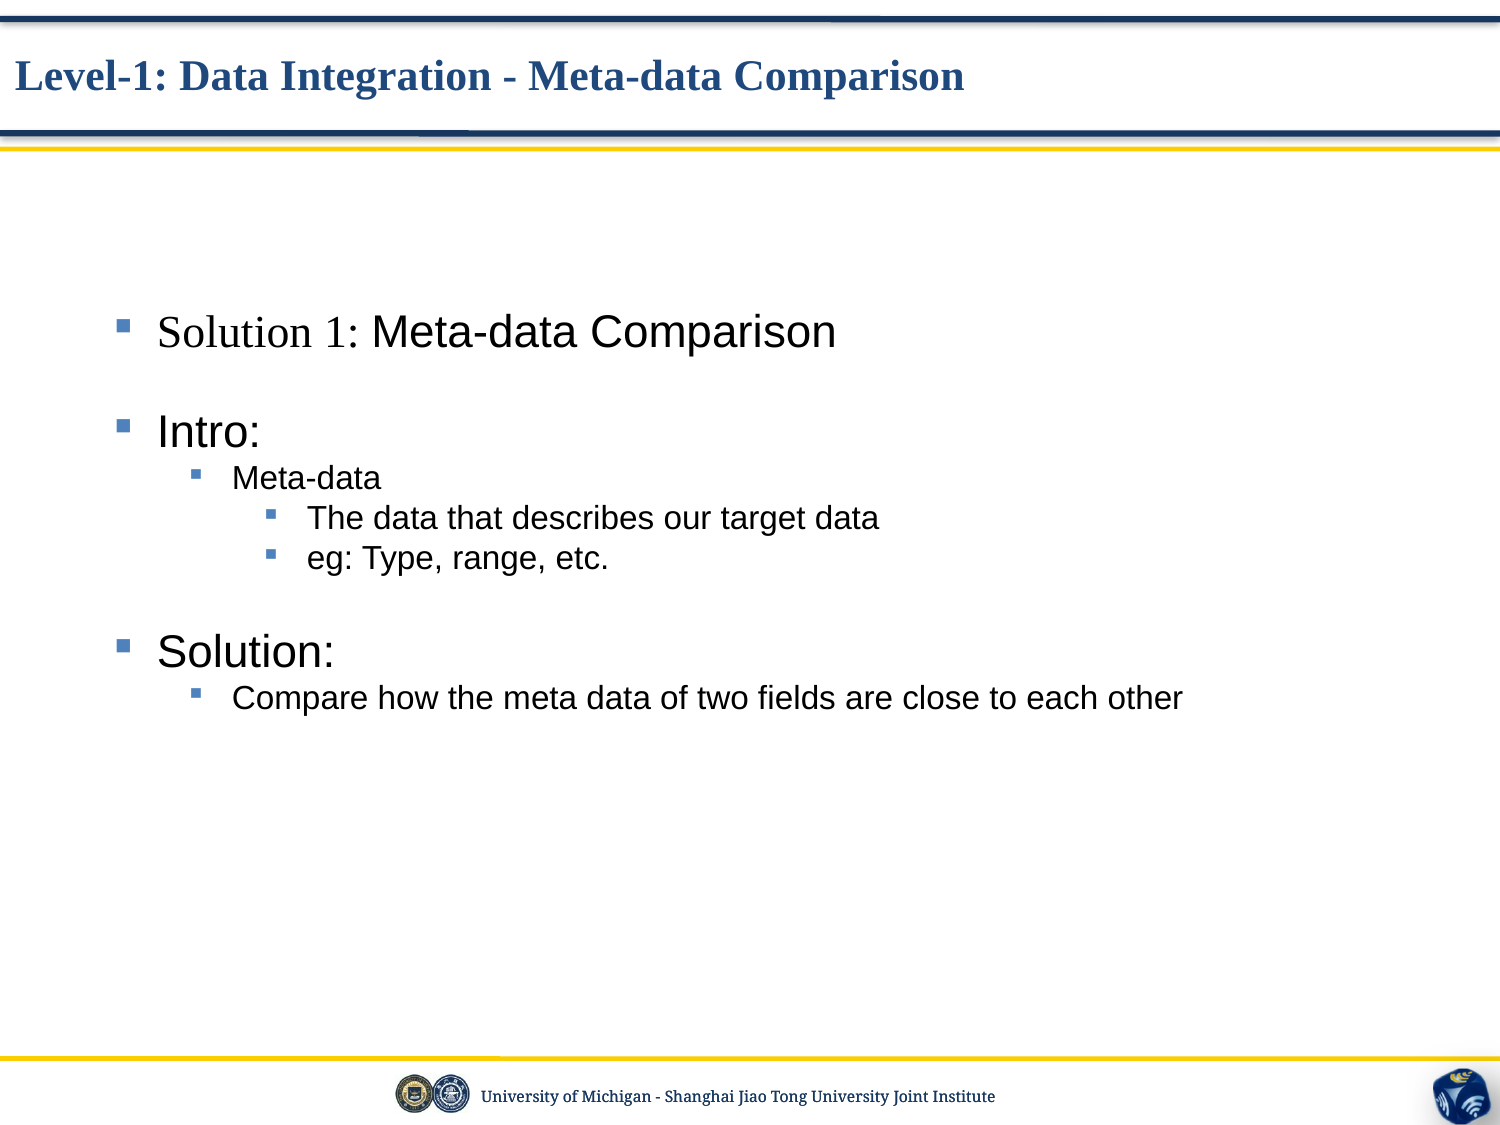

Level-1: Data Integration - Meta-data Comparison
Solution 1: Meta-data Comparison

Intro:
Meta-data
The data that describes our target data
eg: Type, range, etc.

Solution:
Compare how the meta data of two fields are close to each other